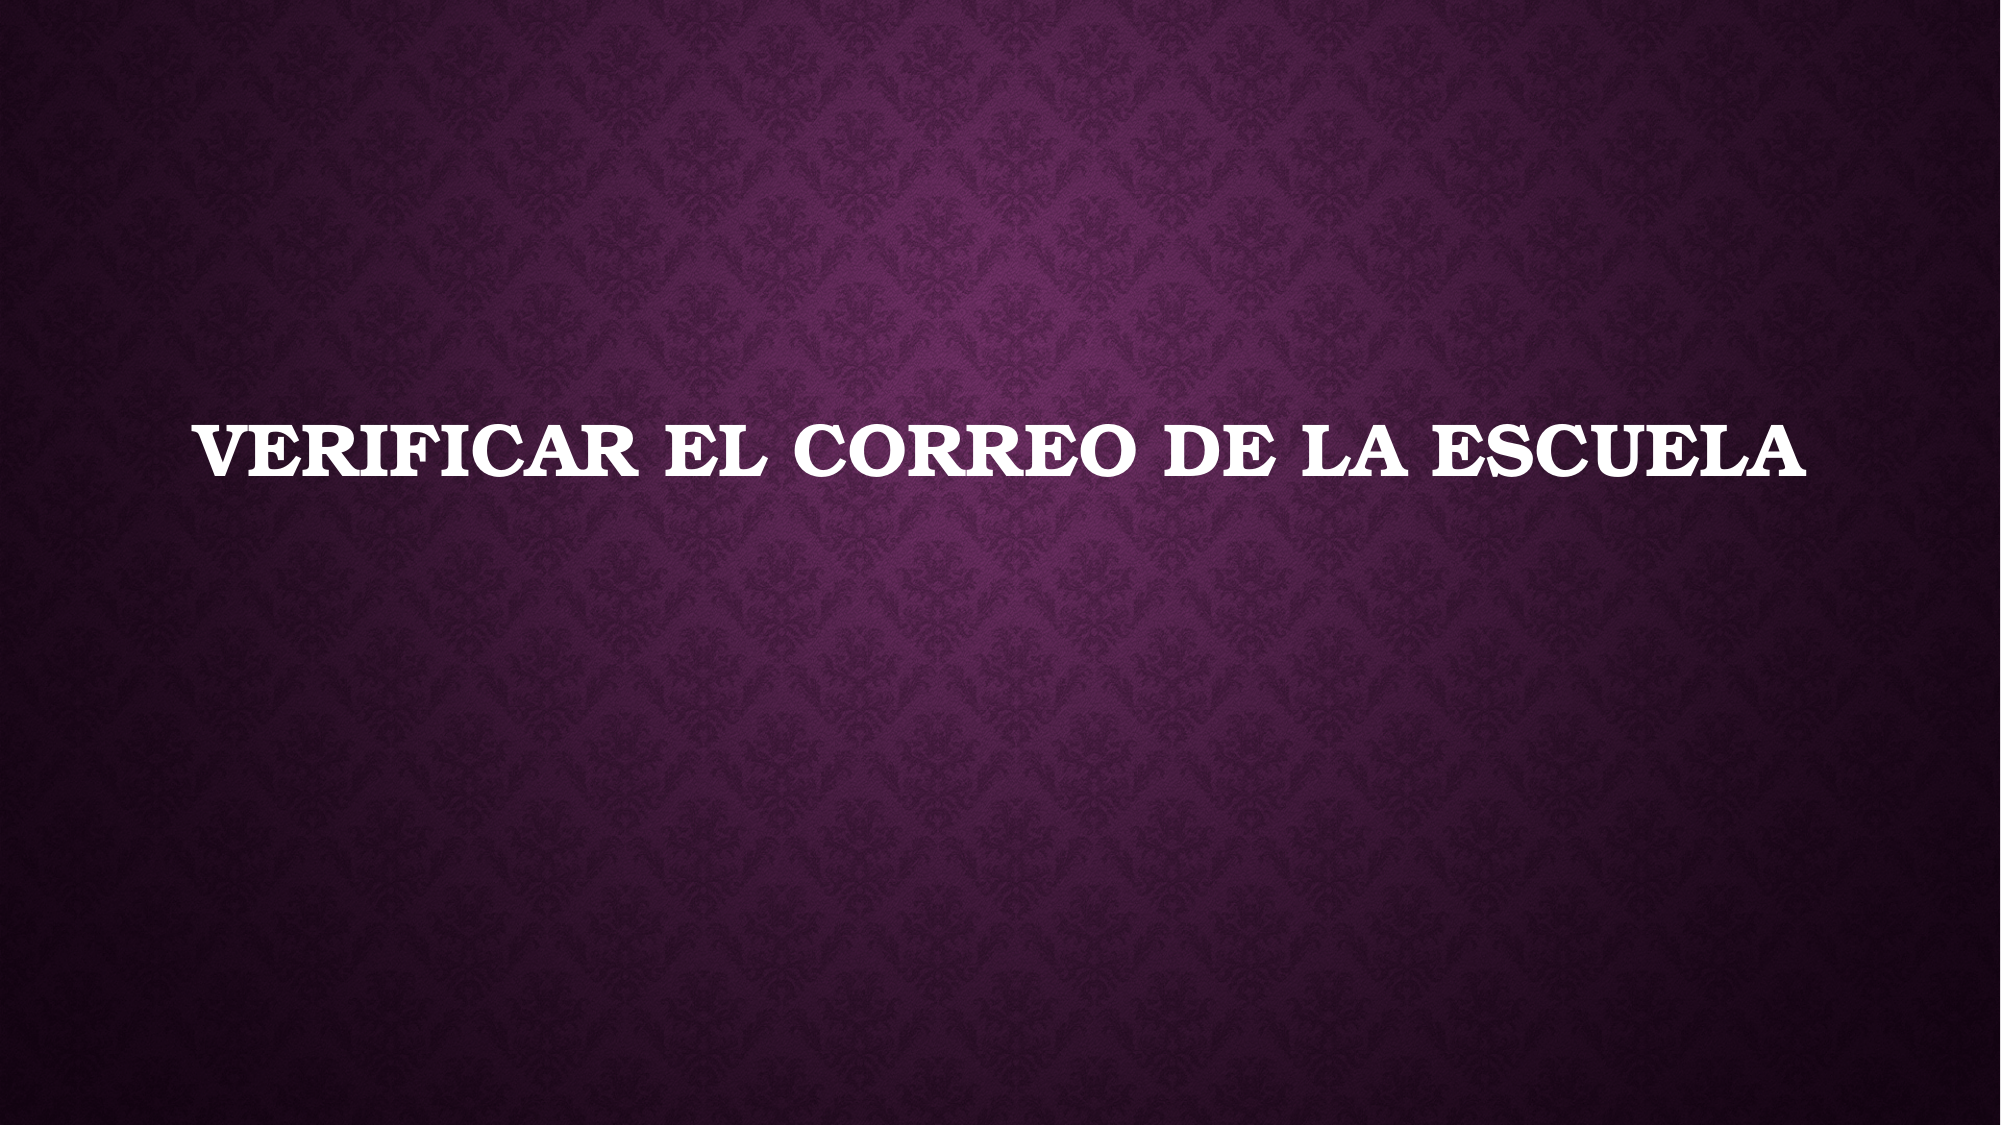

# Verificar el correo de la escuela